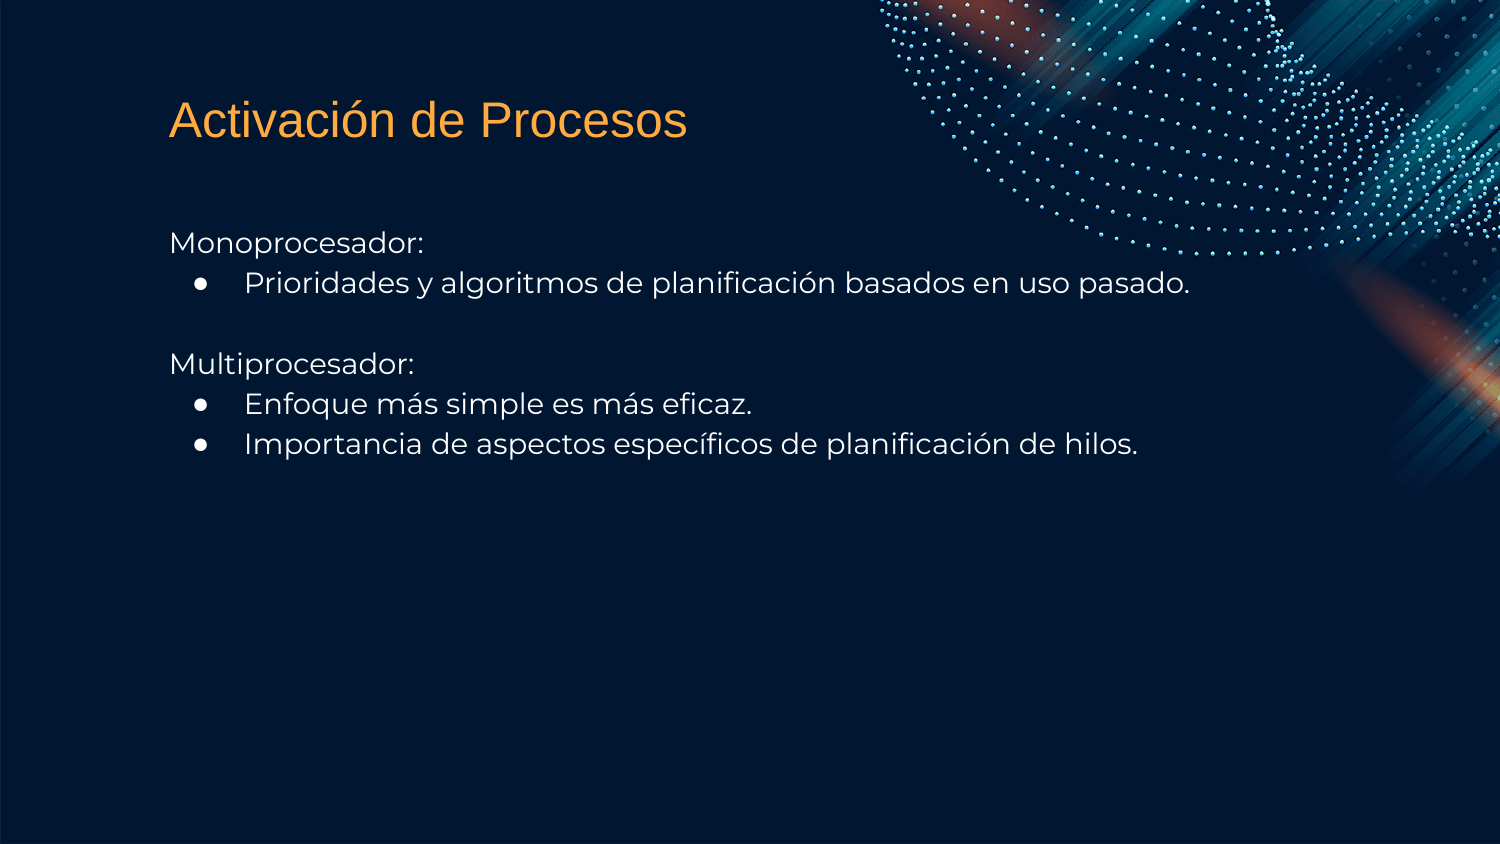

# Activación de Procesos
Monoprocesador:
Prioridades y algoritmos de planificación basados en uso pasado.

Multiprocesador:
Enfoque más simple es más eficaz.
Importancia de aspectos específicos de planificación de hilos.